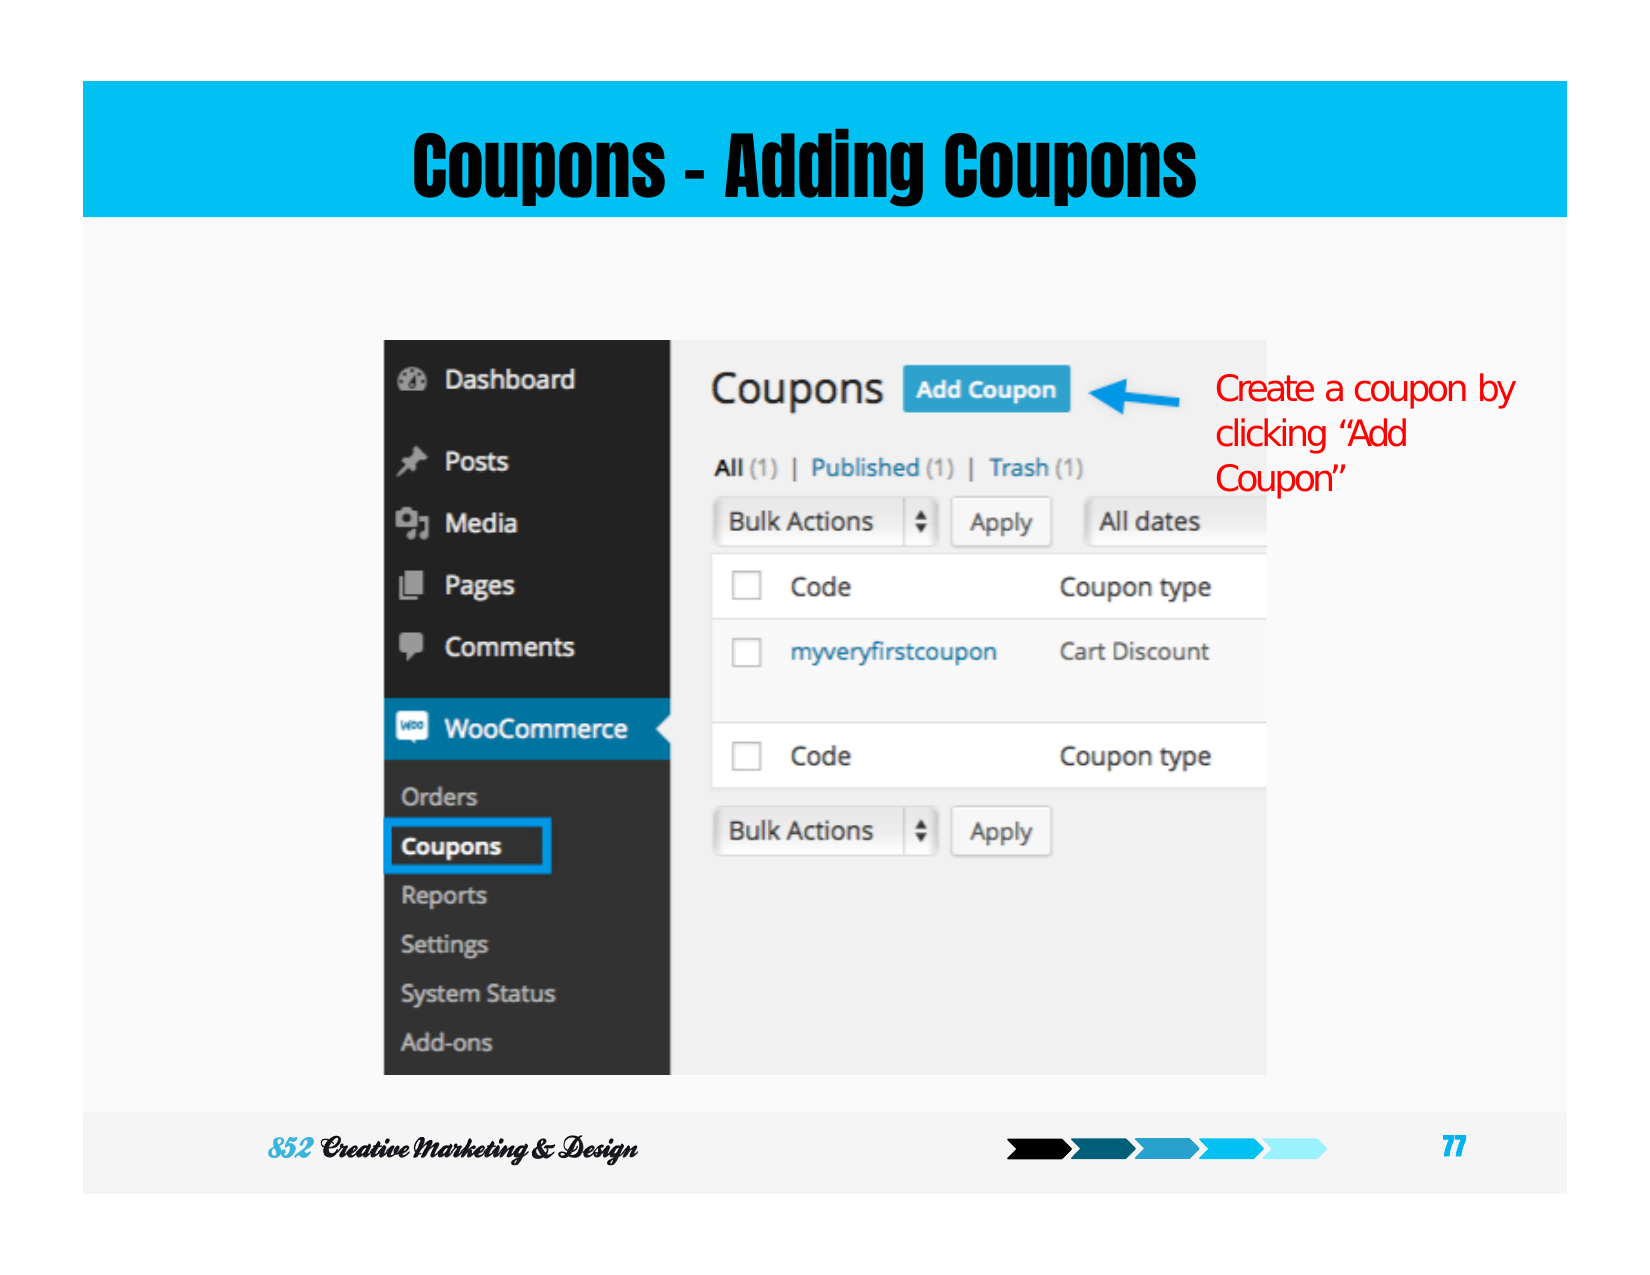

Coupons – Adding Coupons

Create a coupon by  clicking “Add Coupon”
77